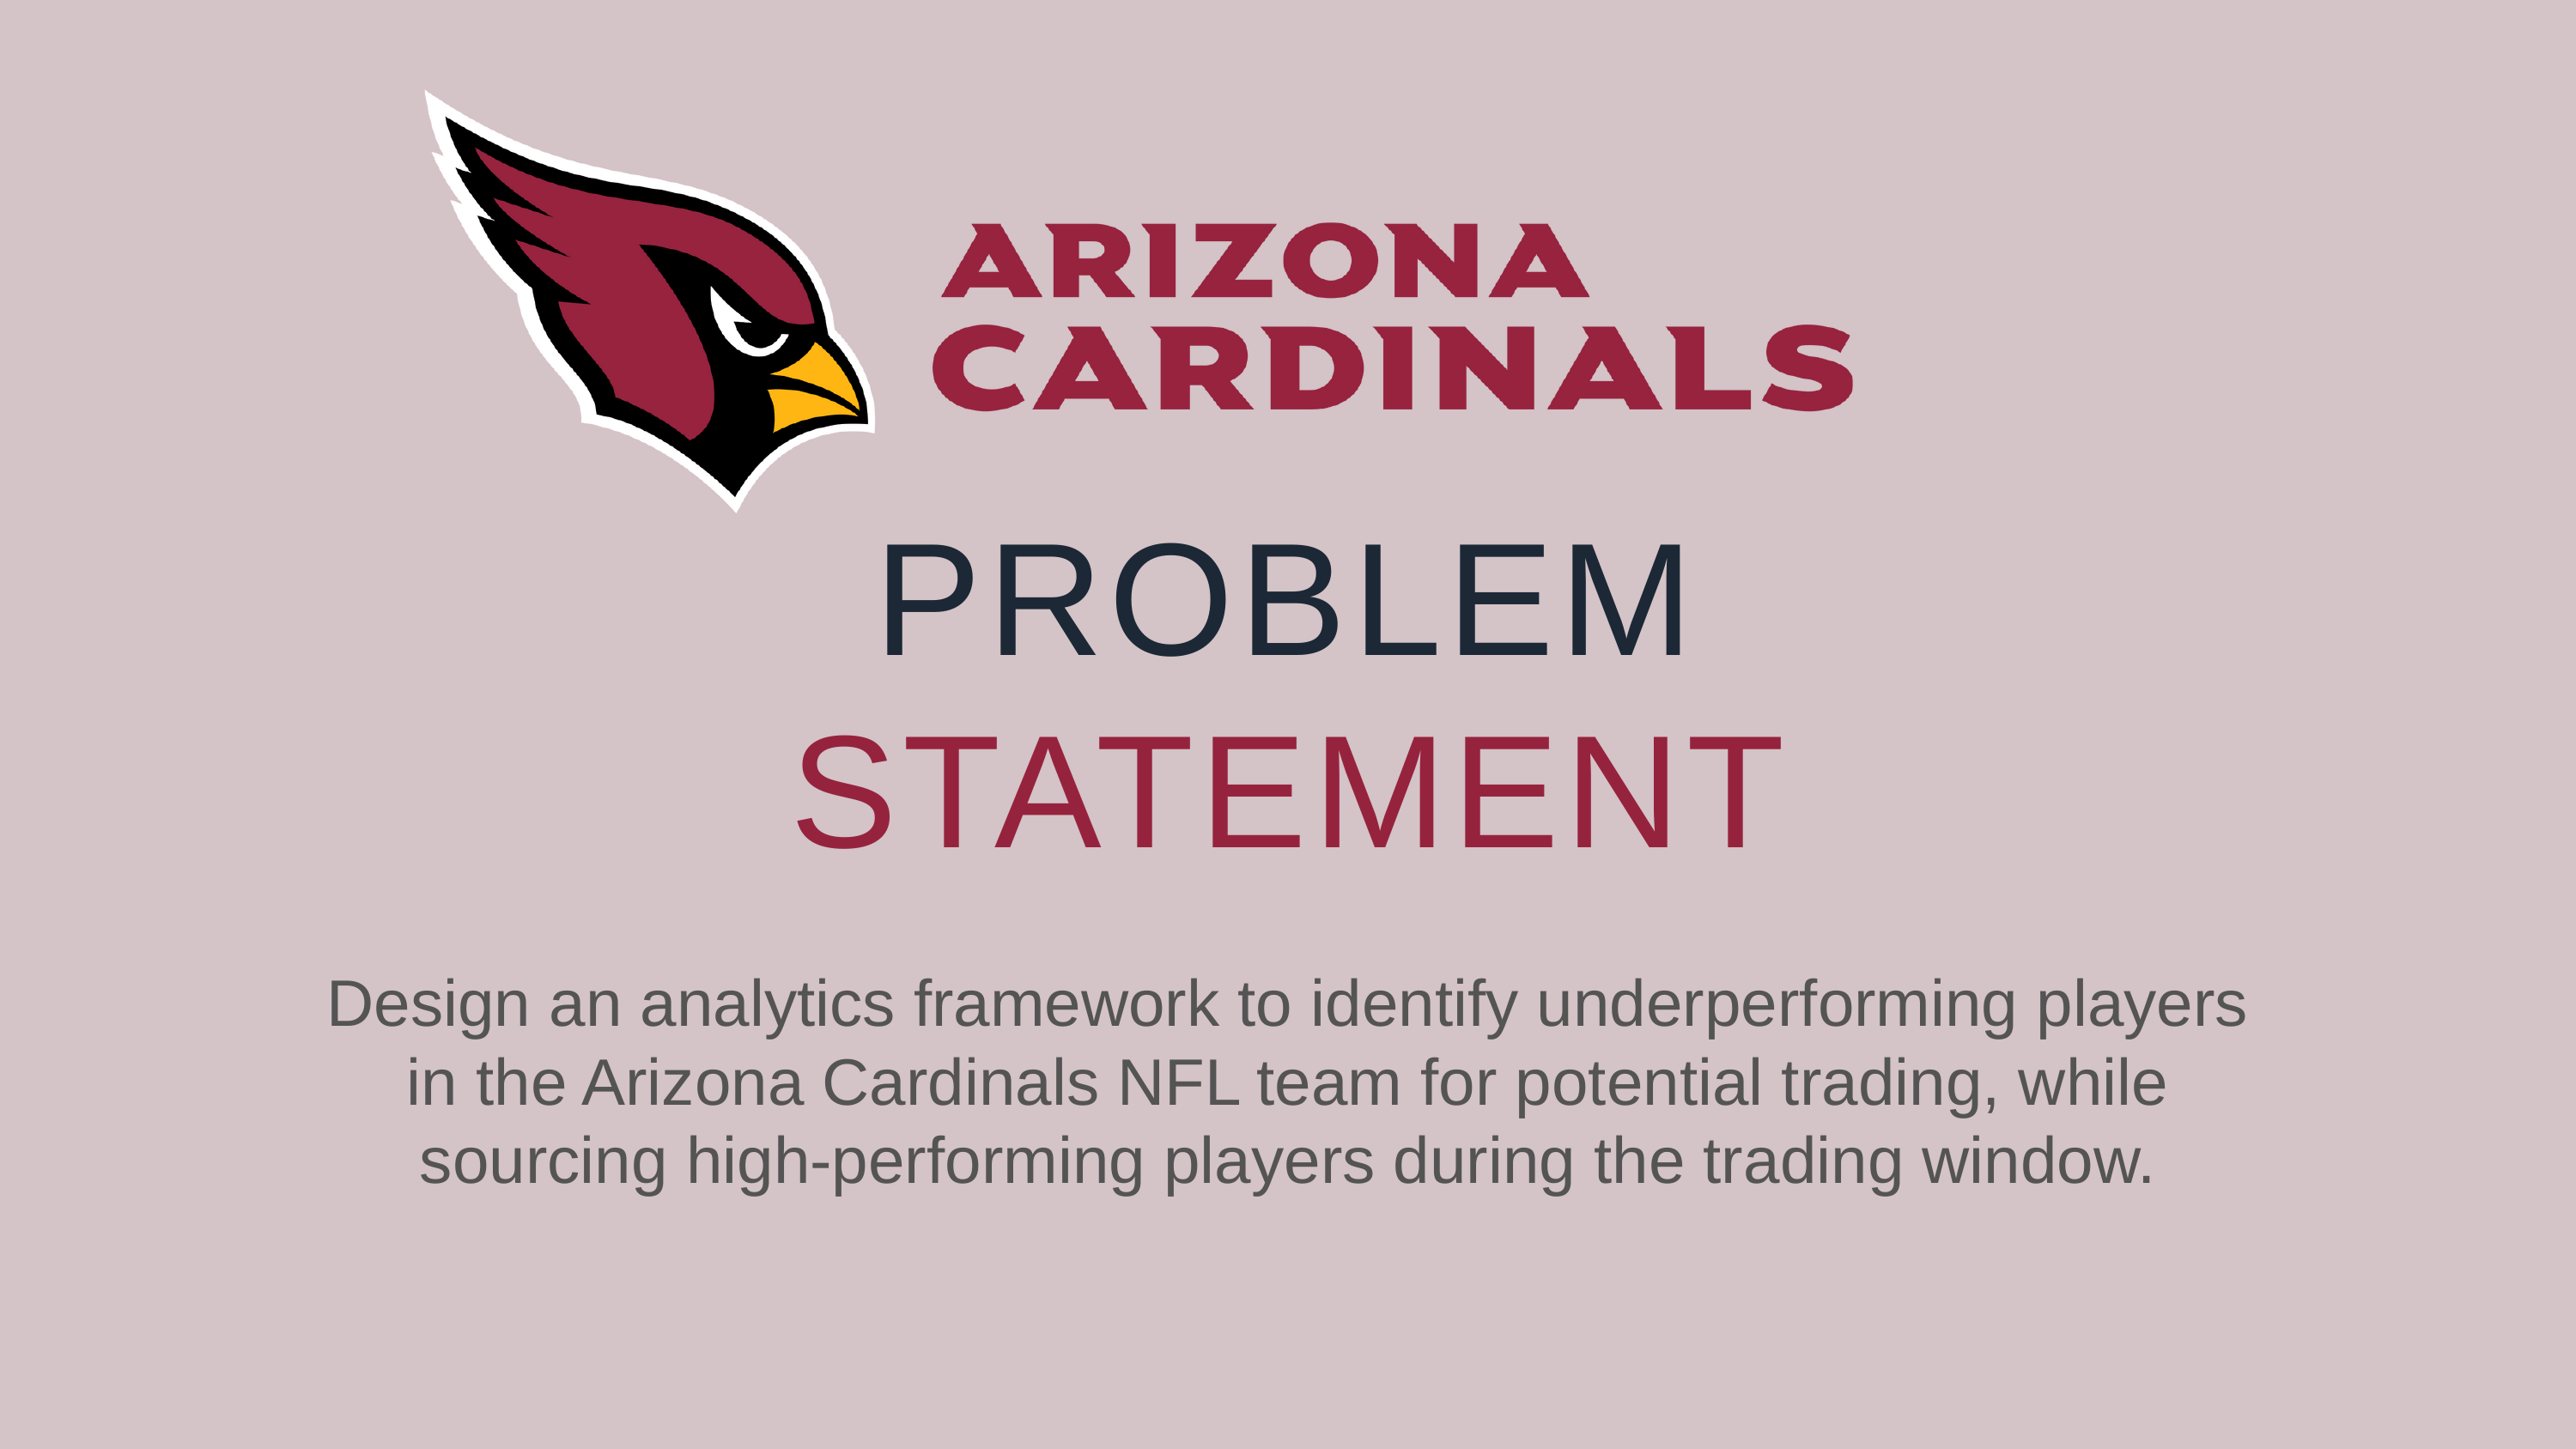

PROBLEM STATEMENT
Design an analytics framework to identify underperforming players in the Arizona Cardinals NFL team for potential trading, while sourcing high-performing players during the trading window.